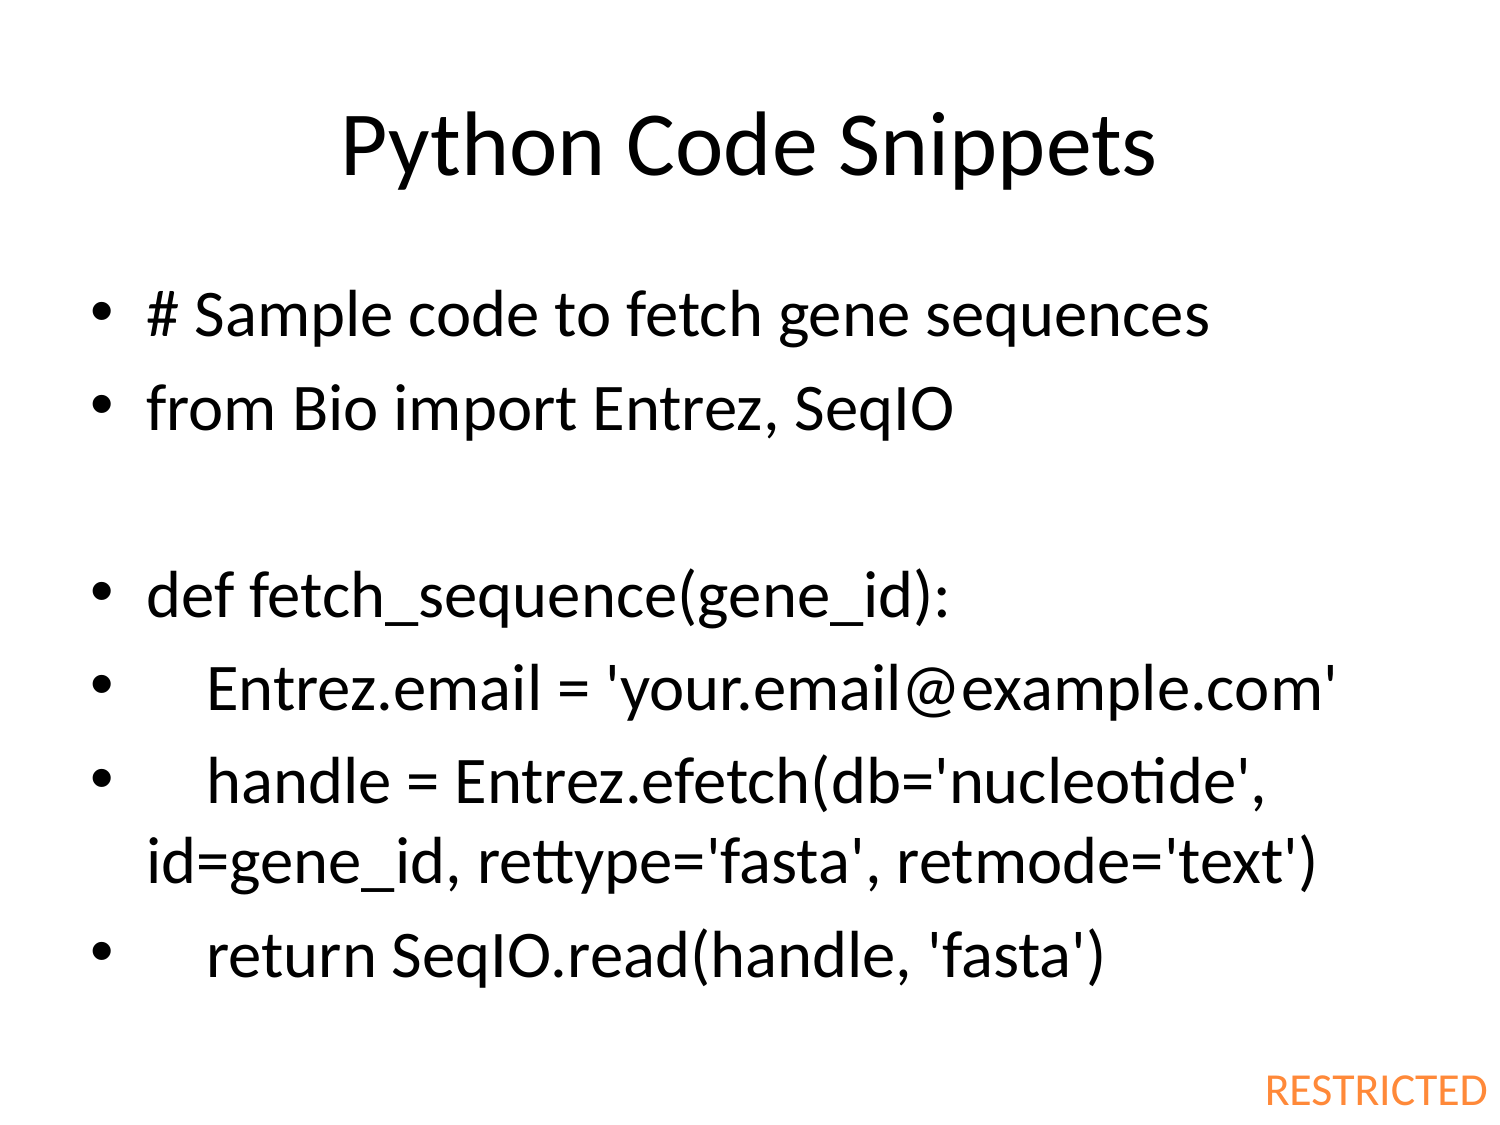

# Python Code Snippets
# Sample code to fetch gene sequences
from Bio import Entrez, SeqIO

def fetch_sequence(gene_id):
    Entrez.email = 'your.email@example.com'
    handle = Entrez.efetch(db='nucleotide', id=gene_id, rettype='fasta', retmode='text')
    return SeqIO.read(handle, 'fasta')